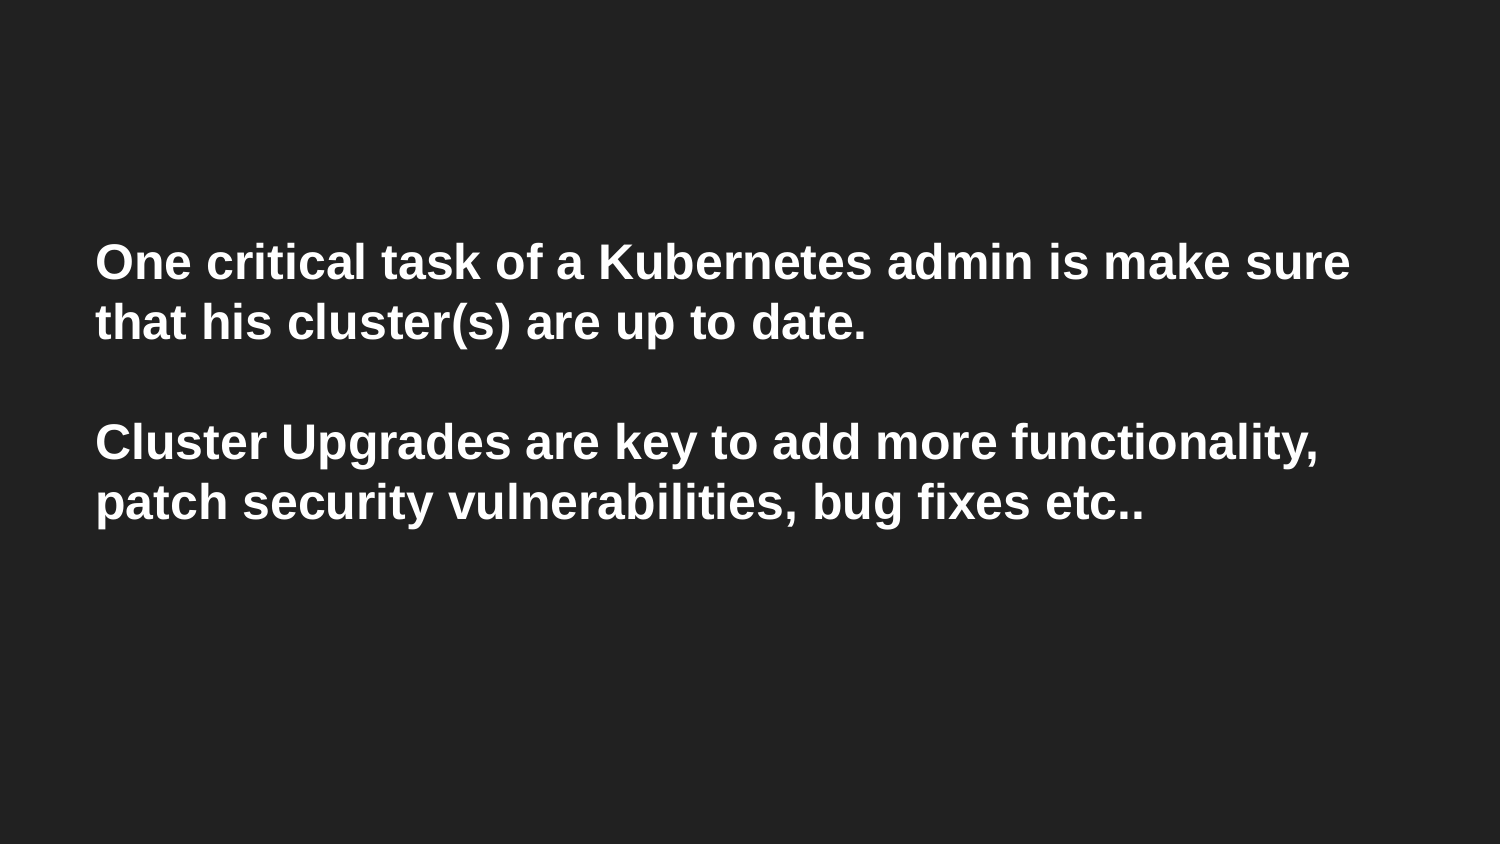

# One critical task of a Kubernetes admin is make sure that his cluster(s) are up to date.

Cluster Upgrades are key to add more functionality, patch security vulnerabilities, bug fixes etc..